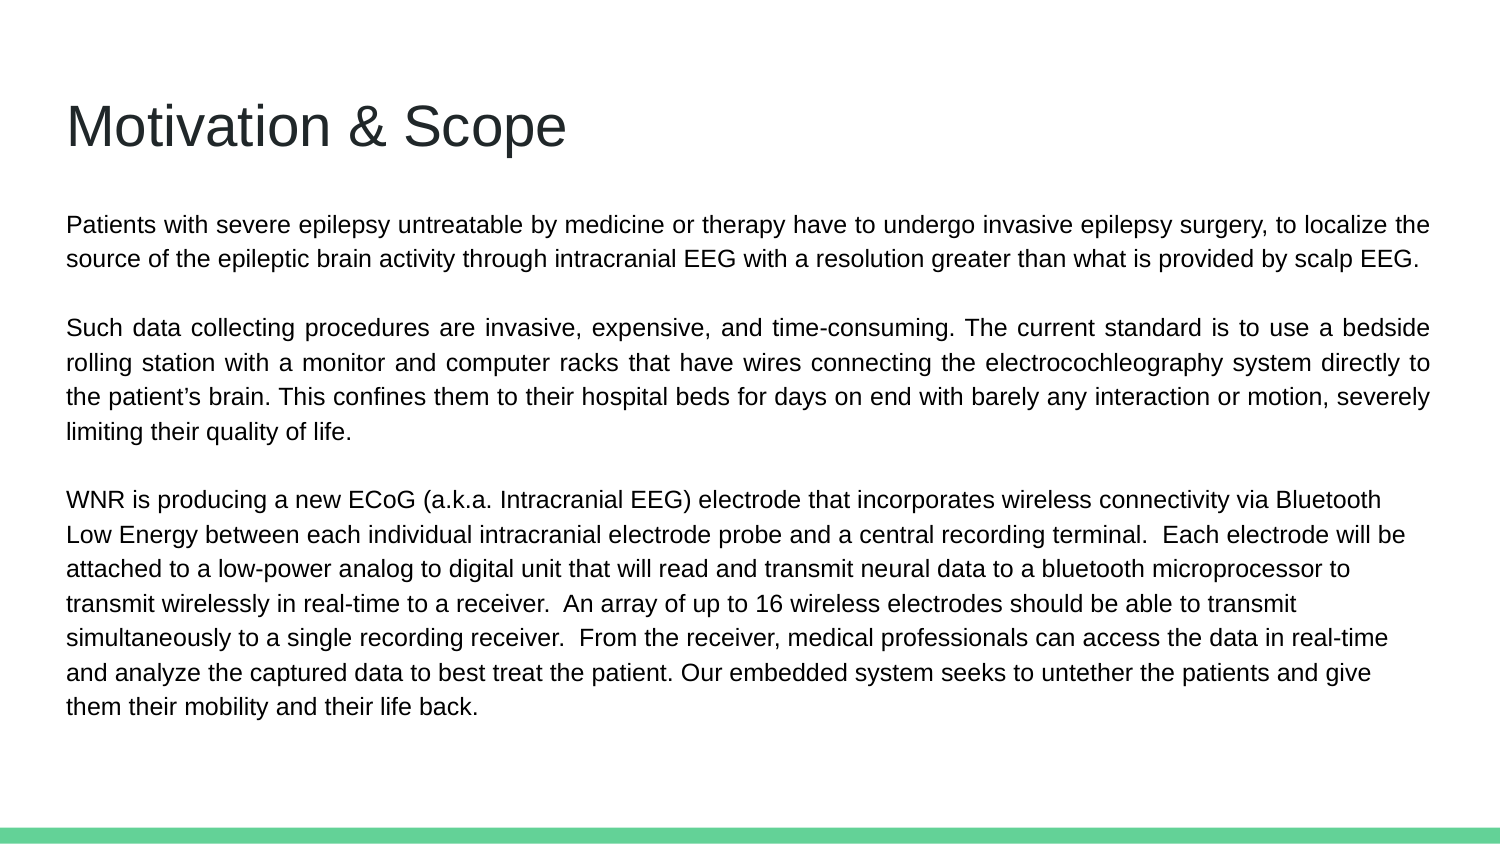

# Motivation & Scope
Patients with severe epilepsy untreatable by medicine or therapy have to undergo invasive epilepsy surgery, to localize the source of the epileptic brain activity through intracranial EEG with a resolution greater than what is provided by scalp EEG.

Such data collecting procedures are invasive, expensive, and time-consuming. The current standard is to use a bedside rolling station with a monitor and computer racks that have wires connecting the electrocochleography system directly to the patient’s brain. This confines them to their hospital beds for days on end with barely any interaction or motion, severely limiting their quality of life.

WNR is producing a new ECoG (a.k.a. Intracranial EEG) electrode that incorporates wireless connectivity via Bluetooth Low Energy between each individual intracranial electrode probe and a central recording terminal.  Each electrode will be attached to a low-power analog to digital unit that will read and transmit neural data to a bluetooth microprocessor to transmit wirelessly in real-time to a receiver.  An array of up to 16 wireless electrodes should be able to transmit simultaneously to a single recording receiver.  From the receiver, medical professionals can access the data in real-time and analyze the captured data to best treat the patient. Our embedded system seeks to untether the patients and give them their mobility and their life back.